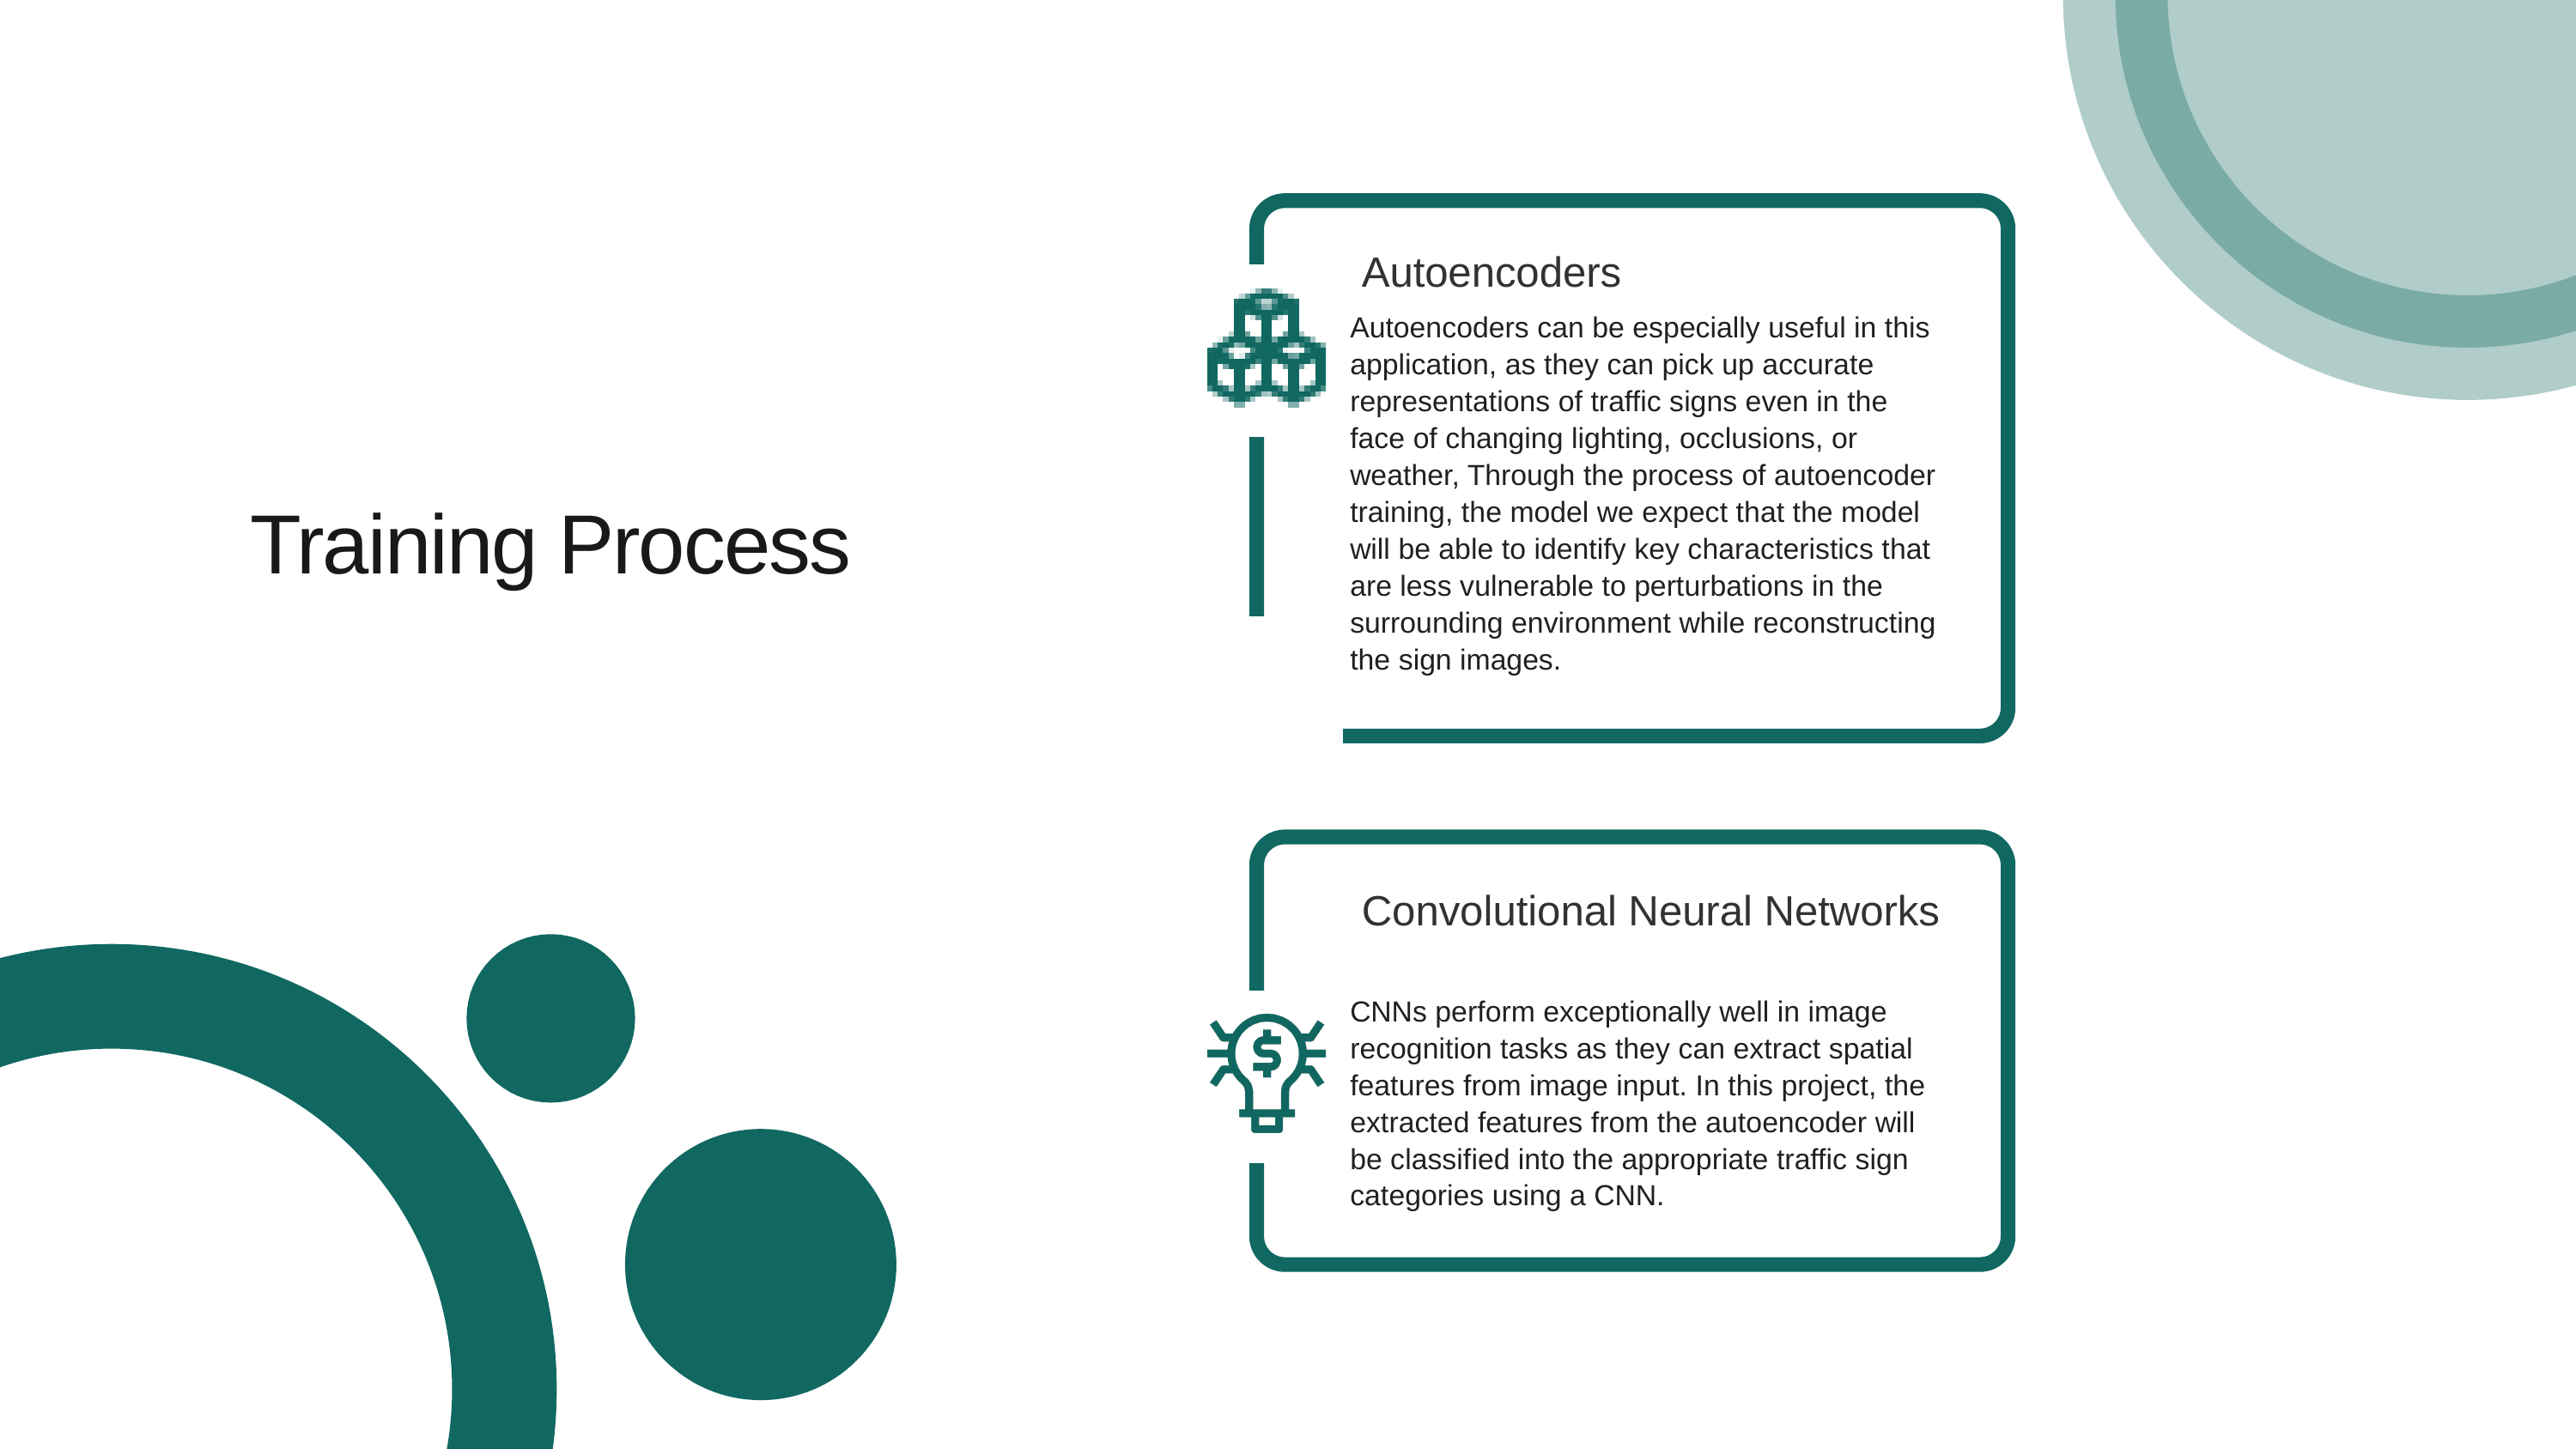

Autoencoders

Autoencoders can be especially useful in this application, as they can pick up accurate representations of traffic signs even in the face of changing lighting, occlusions, or weather, Through the process of autoencoder training, the model we expect that the model will be able to identify key characteristics that are less vulnerable to perturbations in the surrounding environment while reconstructing the sign images.
Training Process

Convolutional Neural Networks

CNNs perform exceptionally well in image recognition tasks as they can extract spatial features from image input. In this project, the extracted features from the autoencoder will be classified into the appropriate traffic sign categories using a CNN.